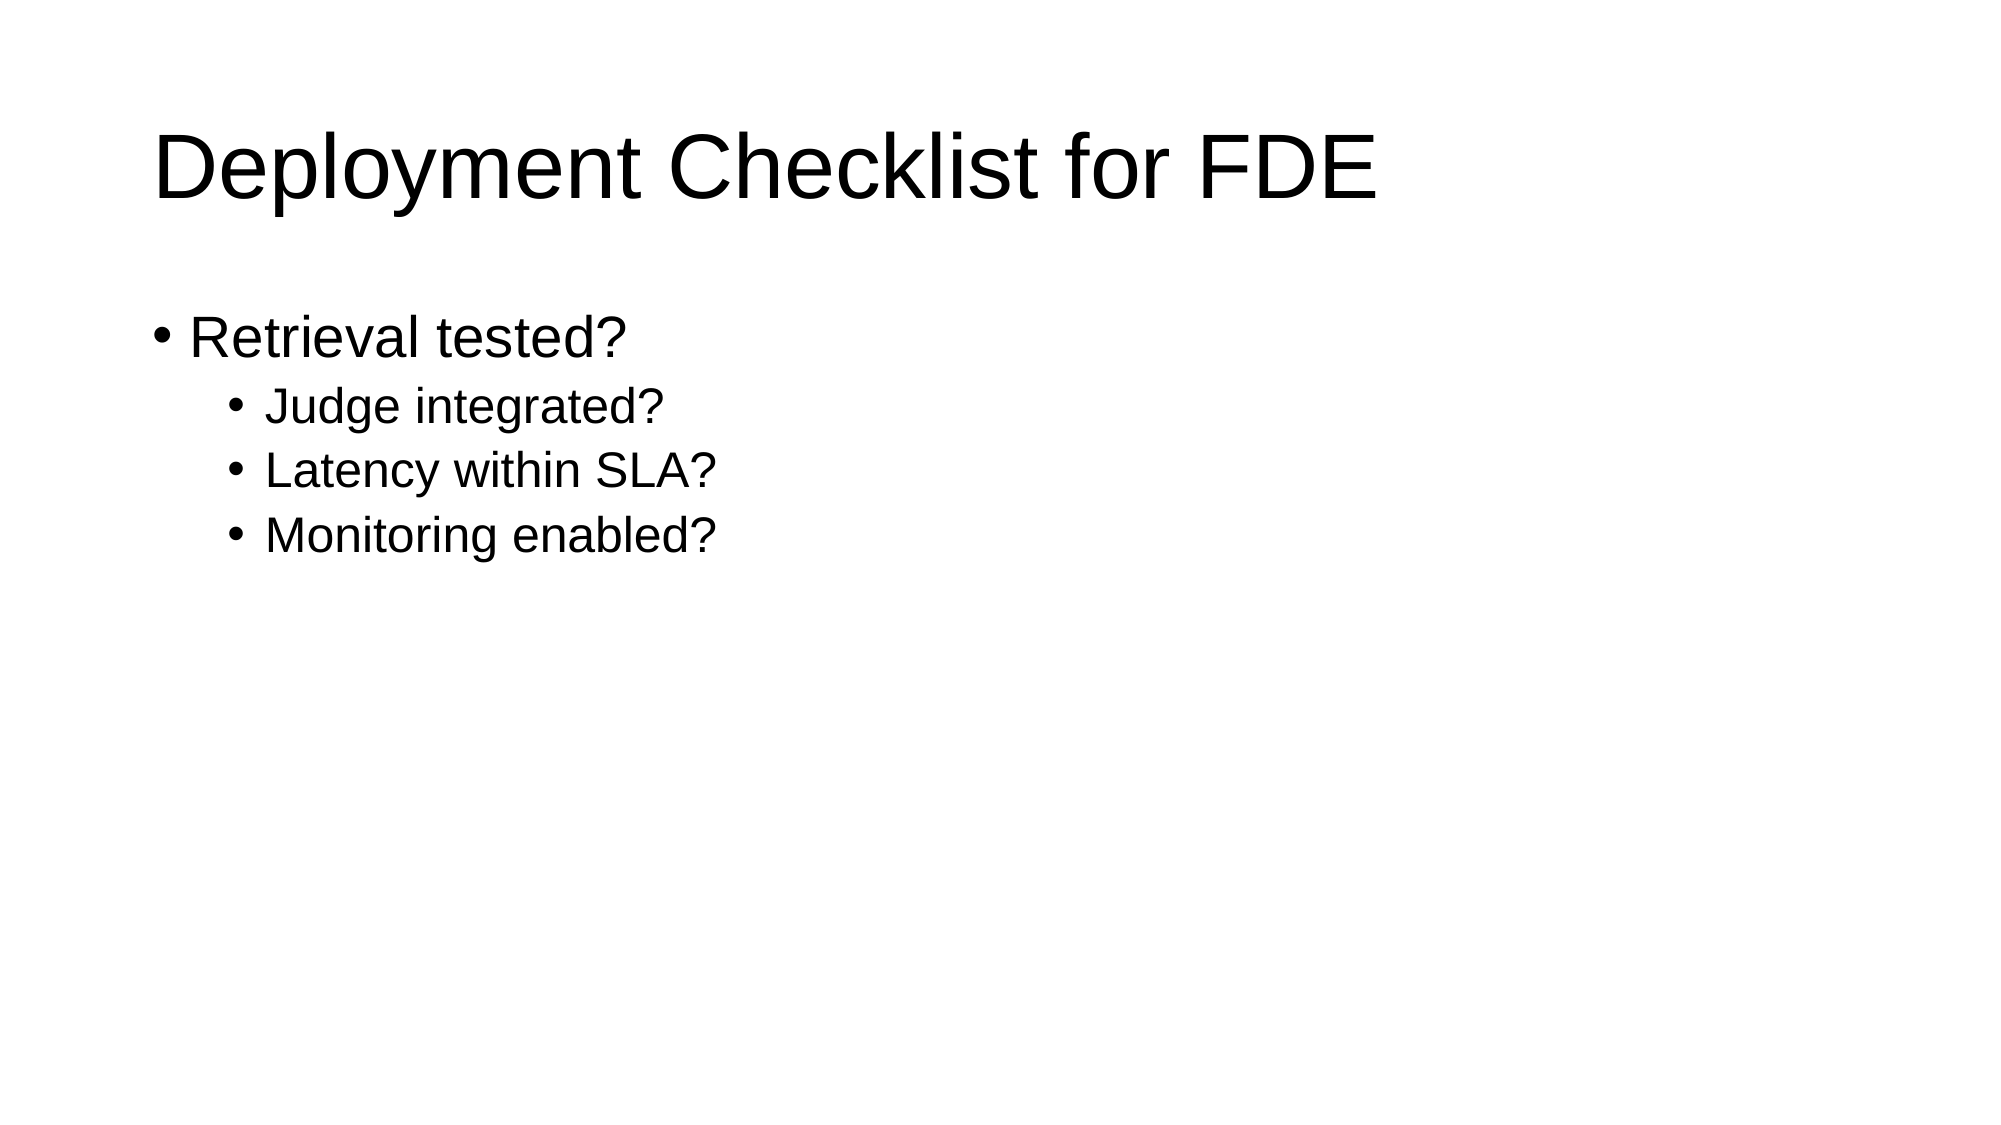

# Deployment Checklist for FDE
Retrieval tested?
Judge integrated?
Latency within SLA?
Monitoring enabled?